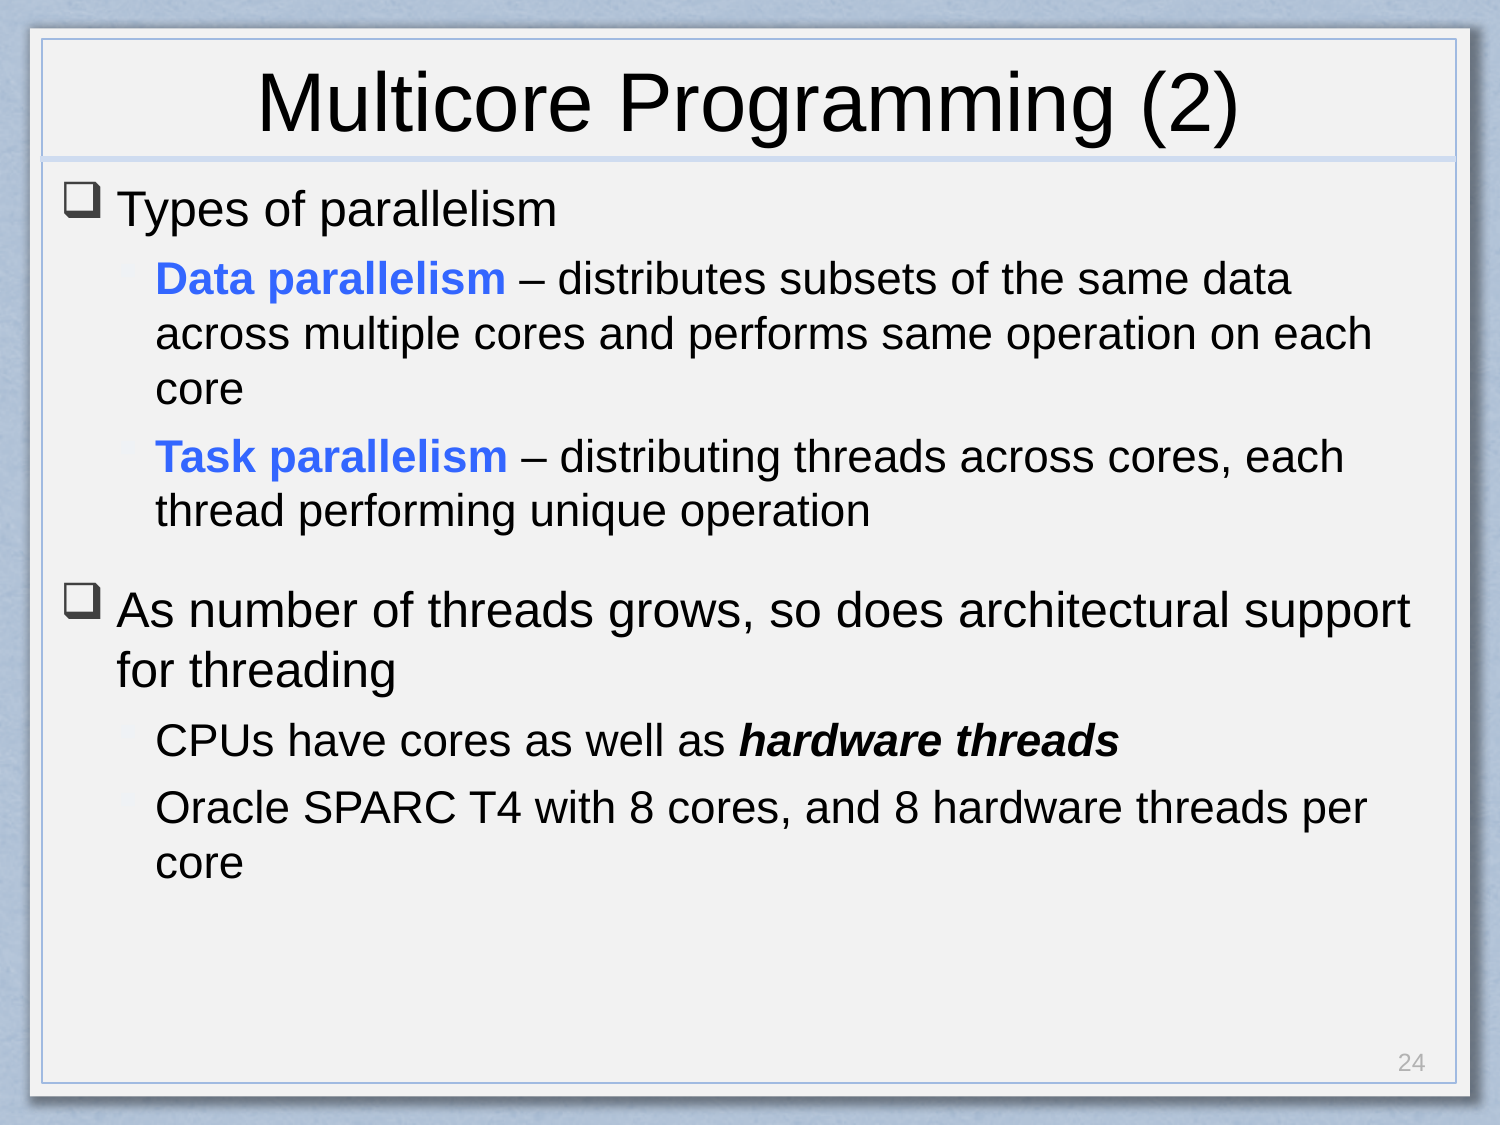

# Multicore Programming (2)
Types of parallelism
Data parallelism – distributes subsets of the same data across multiple cores and performs same operation on each core
Task parallelism – distributing threads across cores, each thread performing unique operation
As number of threads grows, so does architectural support for threading
CPUs have cores as well as hardware threads
Oracle SPARC T4 with 8 cores, and 8 hardware threads per core

24